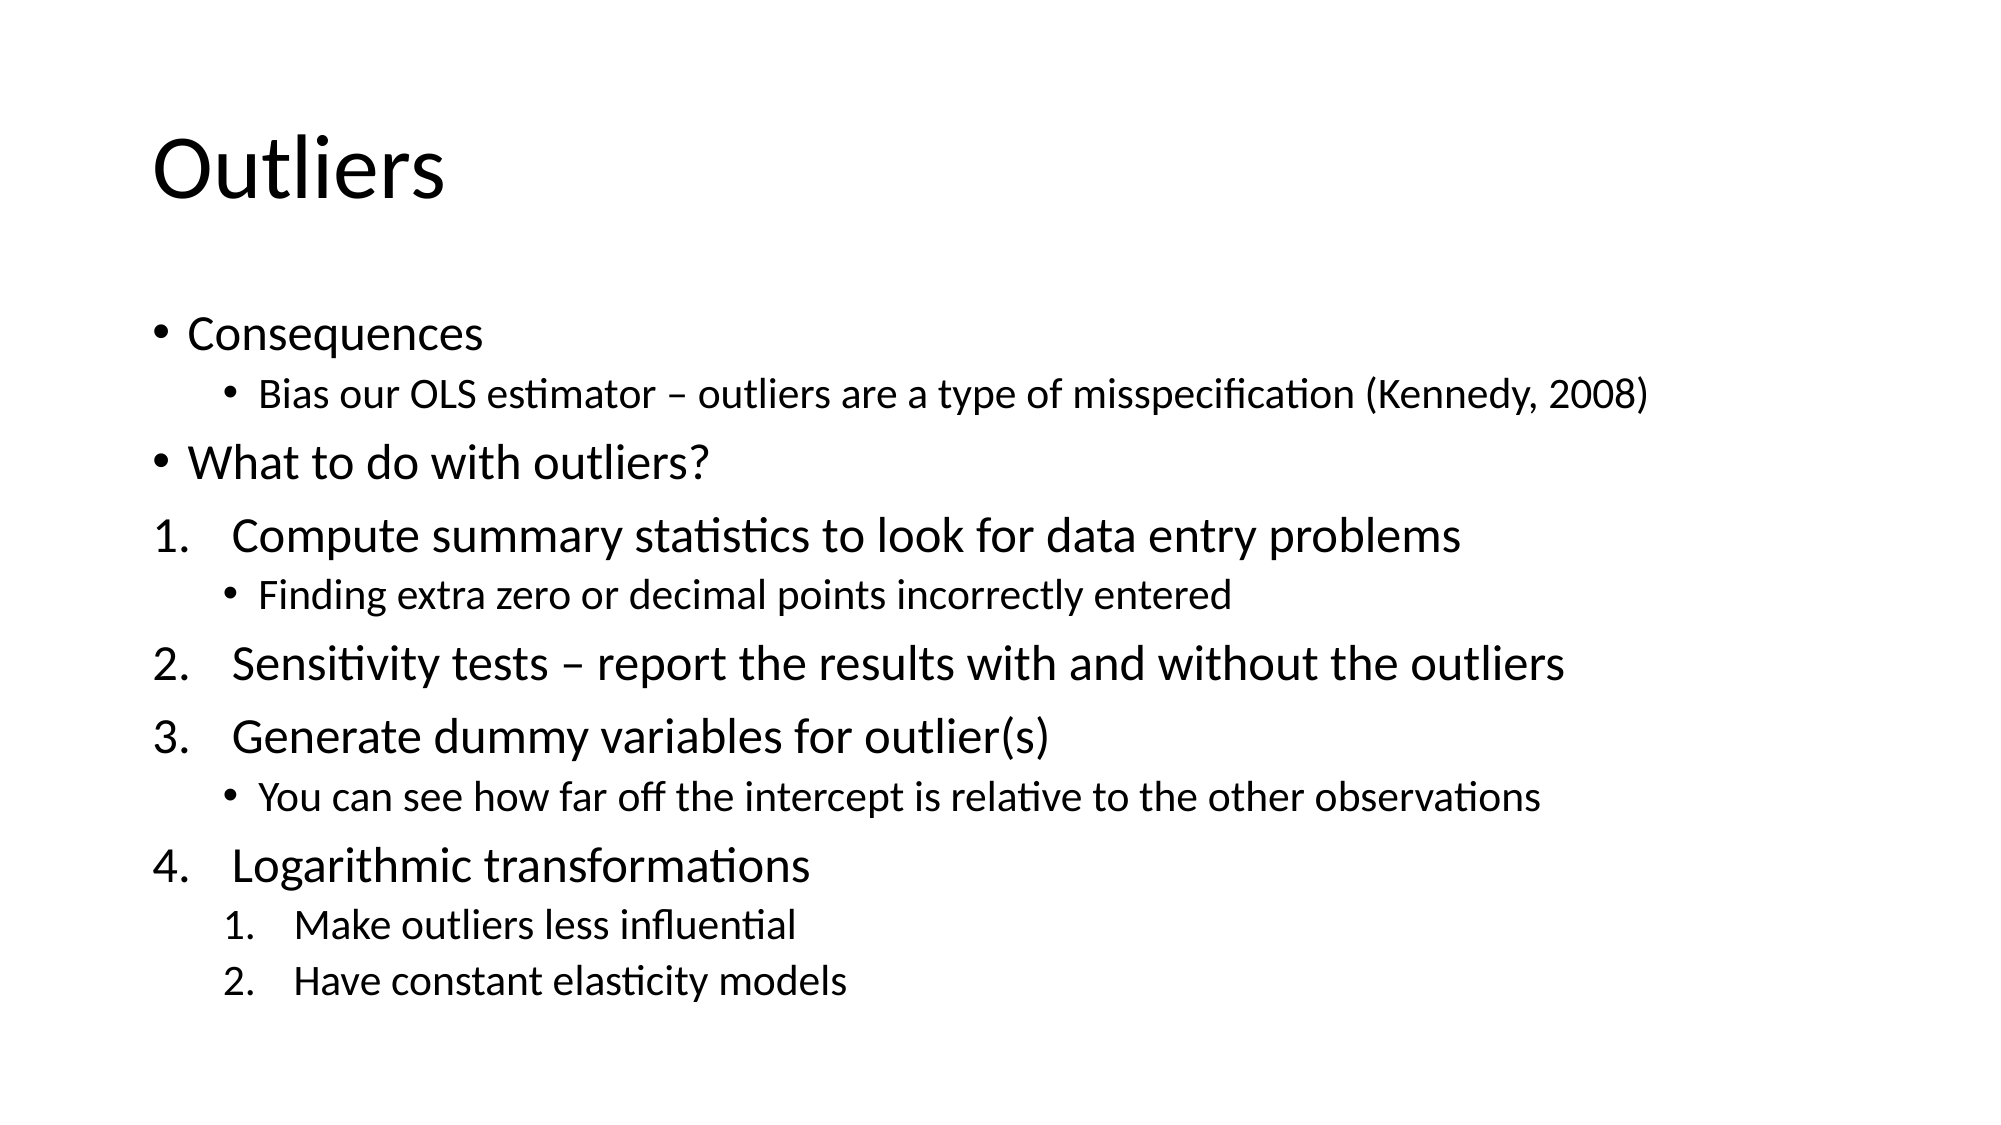

# Outliers
Consequences
Bias our OLS estimator – outliers are a type of misspecification (Kennedy, 2008)
What to do with outliers?
Compute summary statistics to look for data entry problems
Finding extra zero or decimal points incorrectly entered
Sensitivity tests – report the results with and without the outliers
Generate dummy variables for outlier(s)
You can see how far off the intercept is relative to the other observations
Logarithmic transformations
Make outliers less influential
Have constant elasticity models